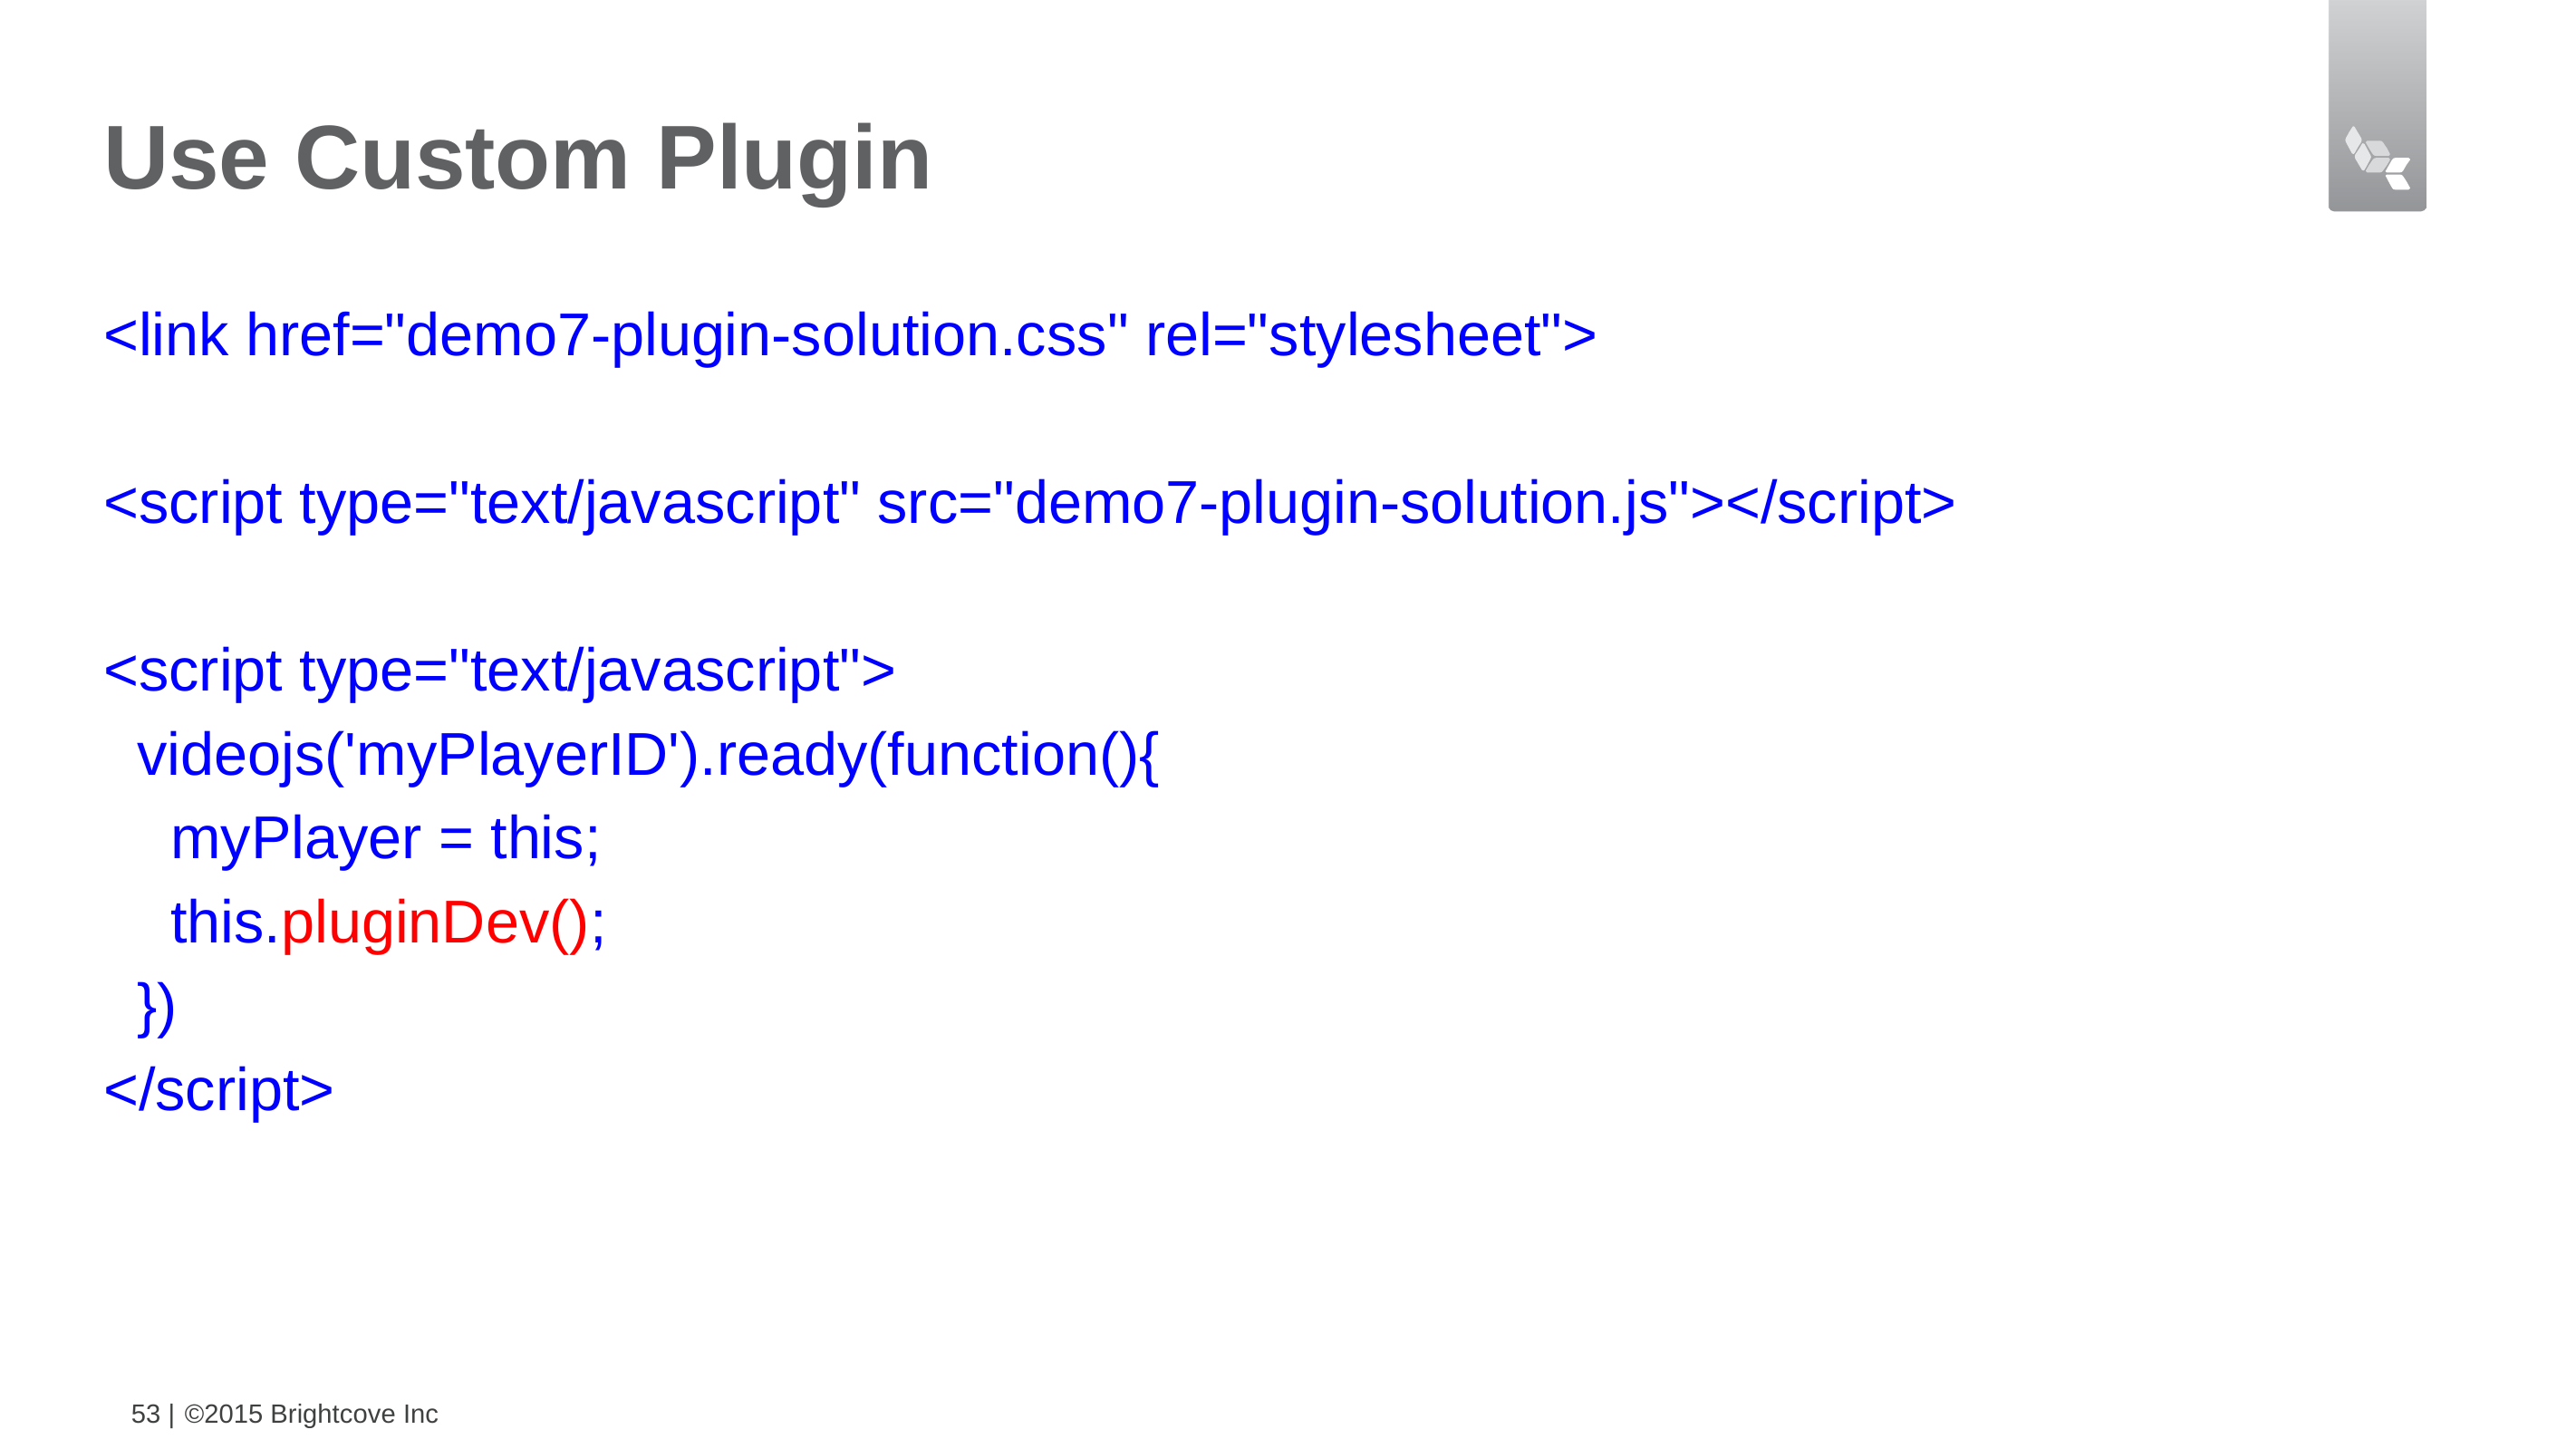

# Use Custom Plugin
<link href="demo7-plugin-solution.css" rel="stylesheet">

<script type="text/javascript" src="demo7-plugin-solution.js"></script>

<script type="text/javascript">
  videojs('myPlayerID').ready(function(){
    myPlayer = this;
    this.pluginDev();
  })
</script>
53 |
©2015 Brightcove Inc